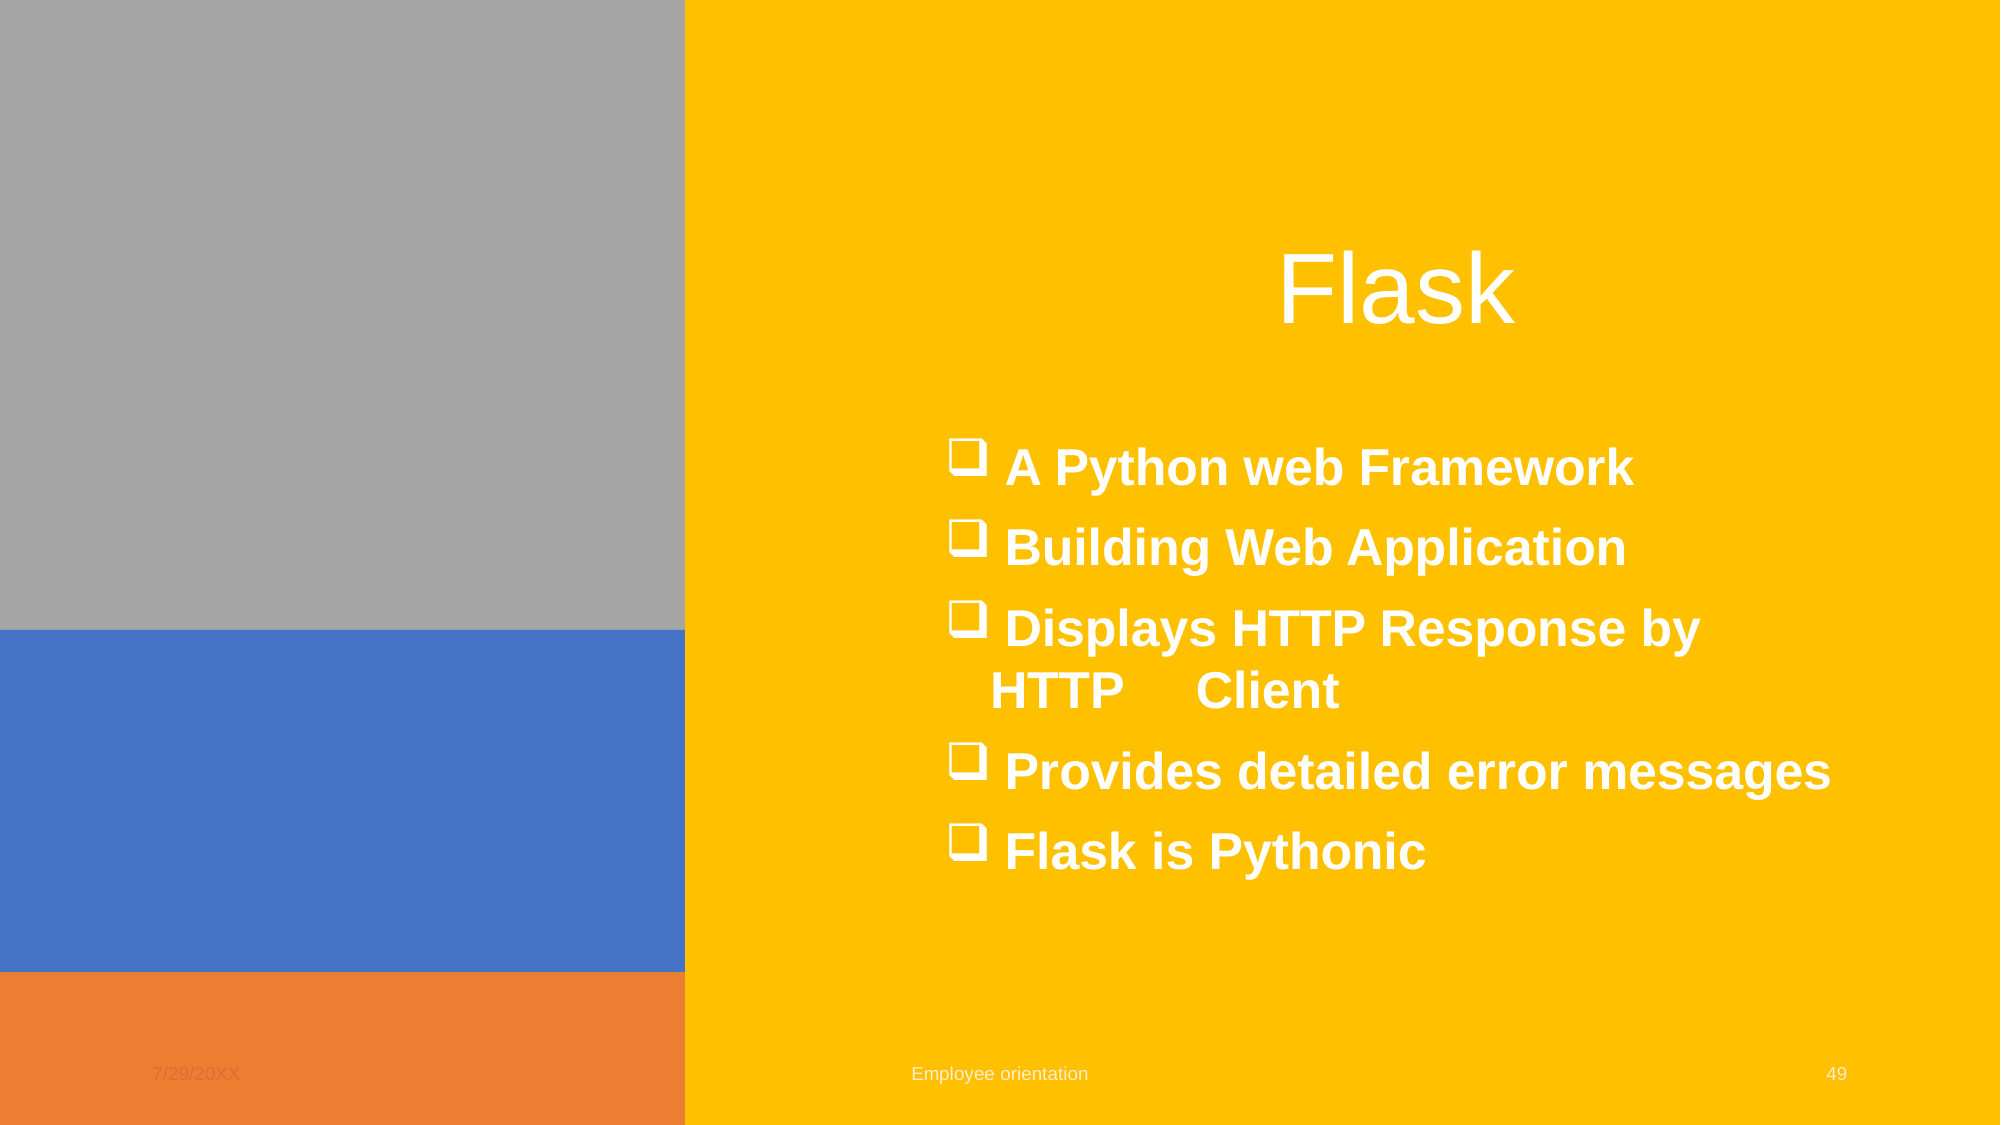

# Flask
 A Python web Framework
 Building Web Application
 Displays HTTP Response by HTTP     Client
 Provides detailed error messages
 Flask is Pythonic
7/29/20XX
Employee orientation
49